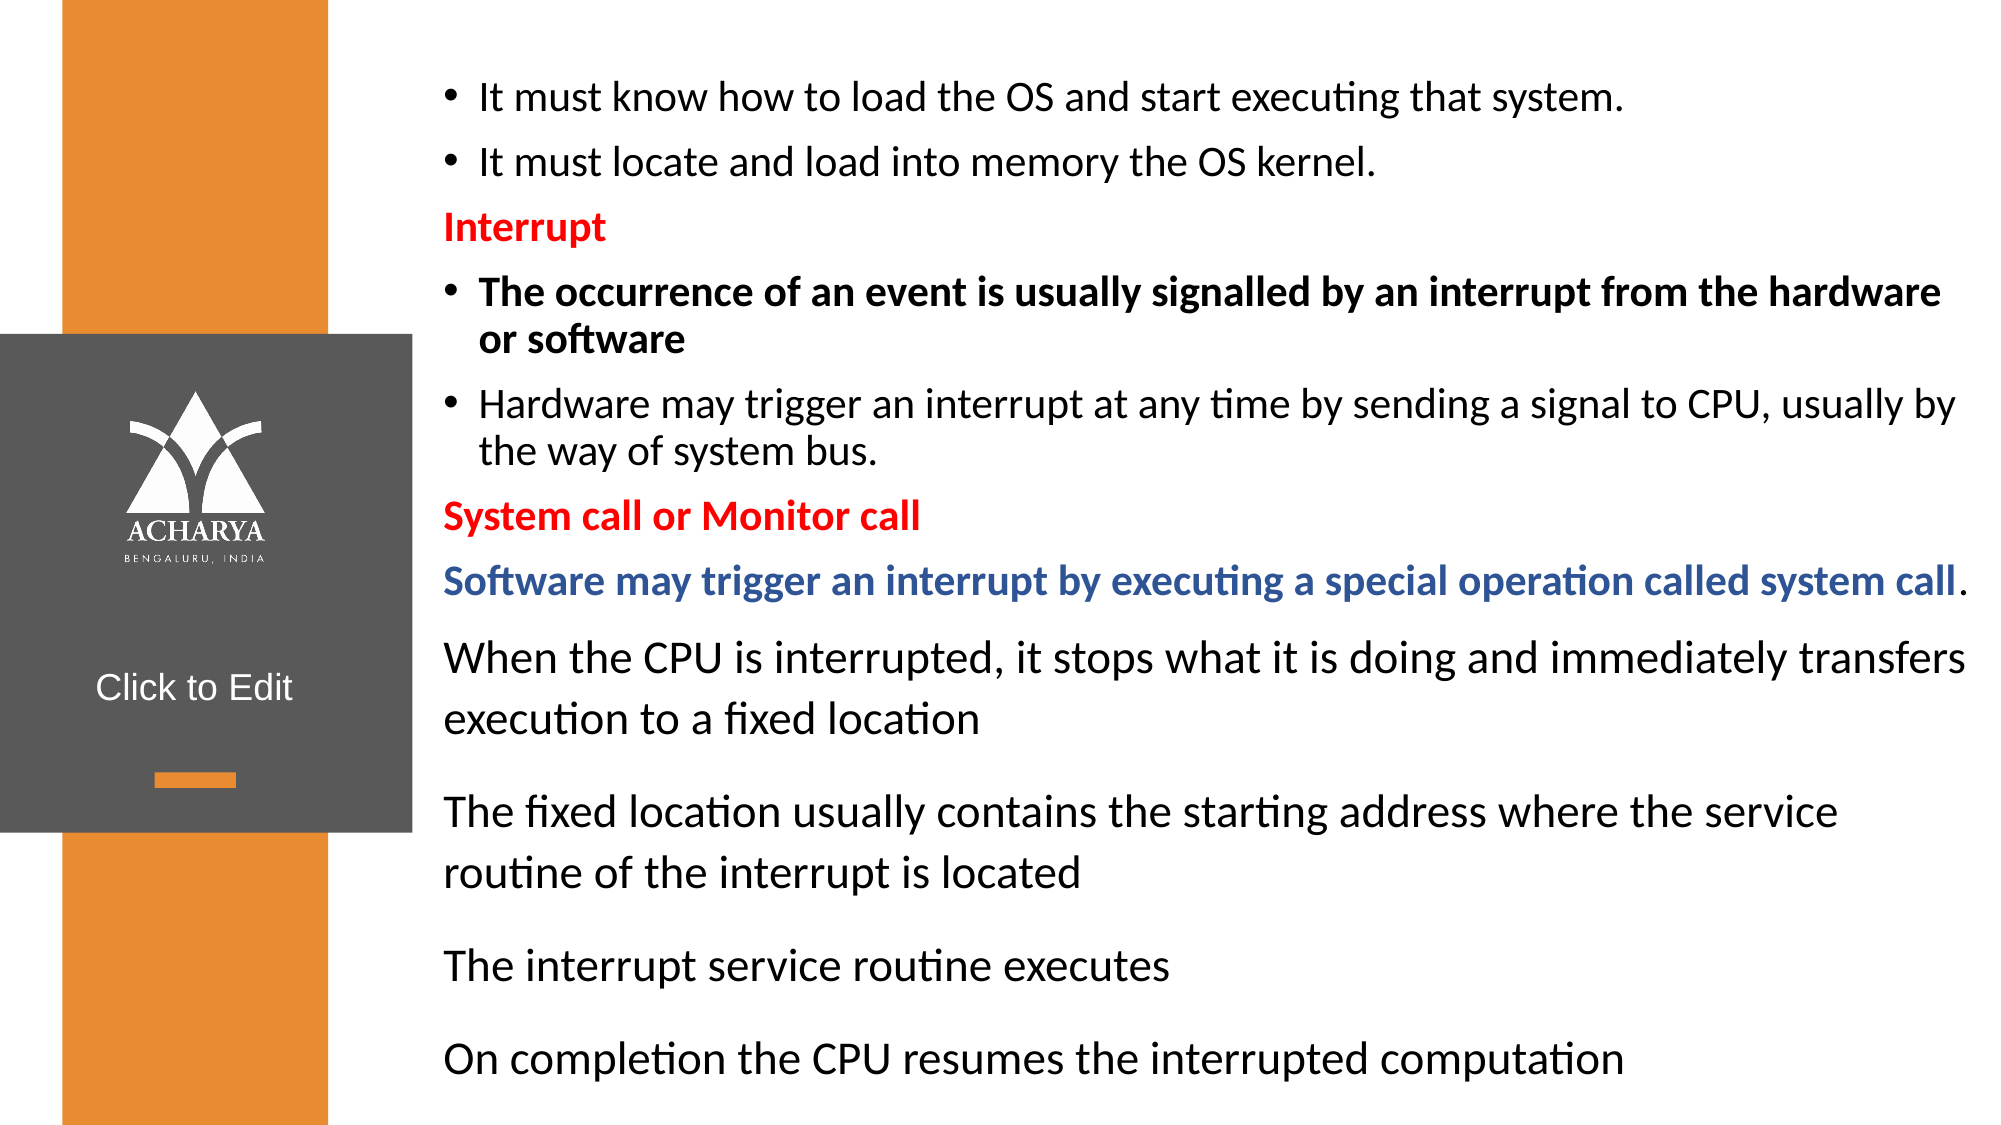

It must know how to load the OS and start executing that system.
It must locate and load into memory the OS kernel.
Interrupt
The occurrence of an event is usually signalled by an interrupt from the hardware or software
Hardware may trigger an interrupt at any time by sending a signal to CPU, usually by the way of system bus.
System call or Monitor call
Software may trigger an interrupt by executing a special operation called system call.
When the CPU is interrupted, it stops what it is doing and immediately transfers execution to a fixed location
The fixed location usually contains the starting address where the service routine of the interrupt is located
The interrupt service routine executes
On completion the CPU resumes the interrupted computation